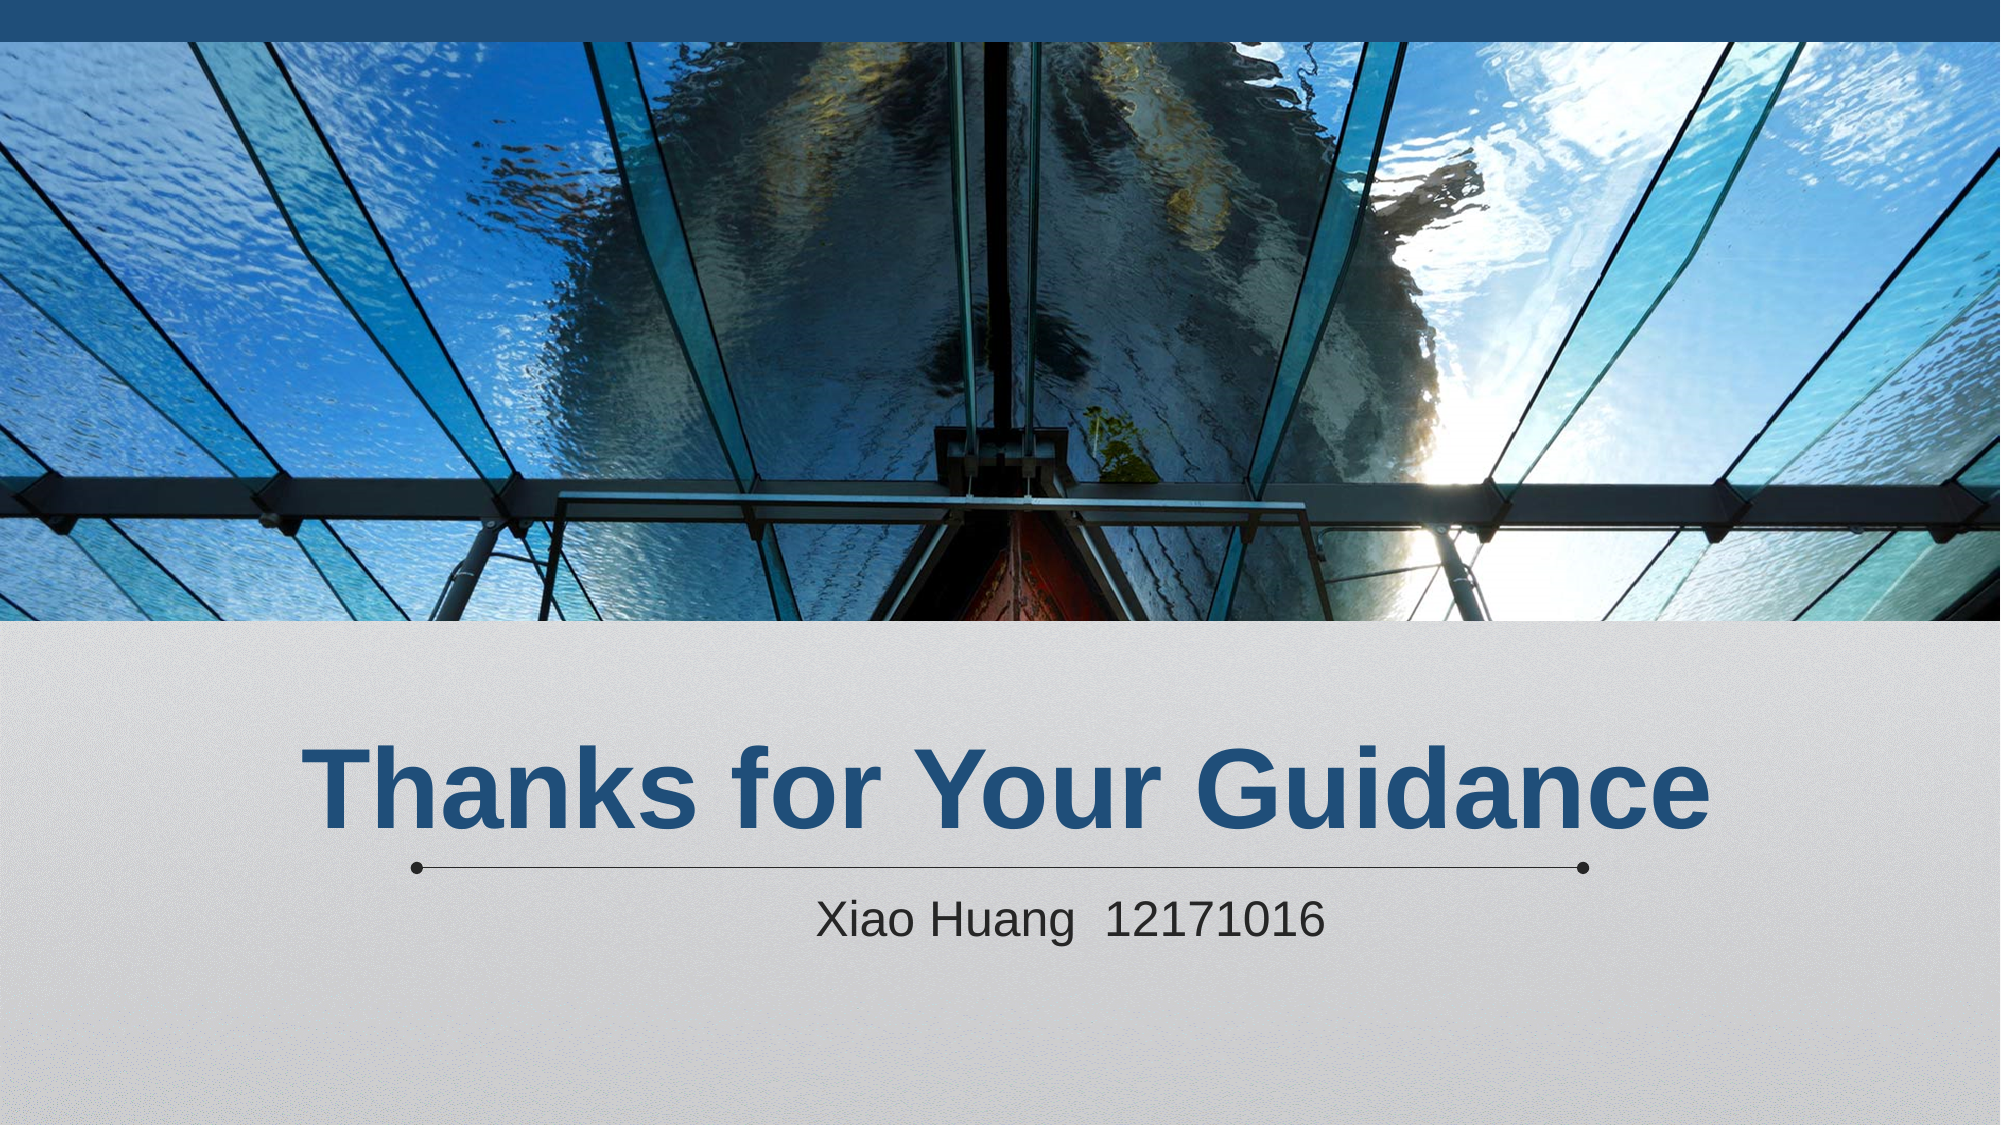

Thanks for Your Guidance
Xiao Huang  12171016